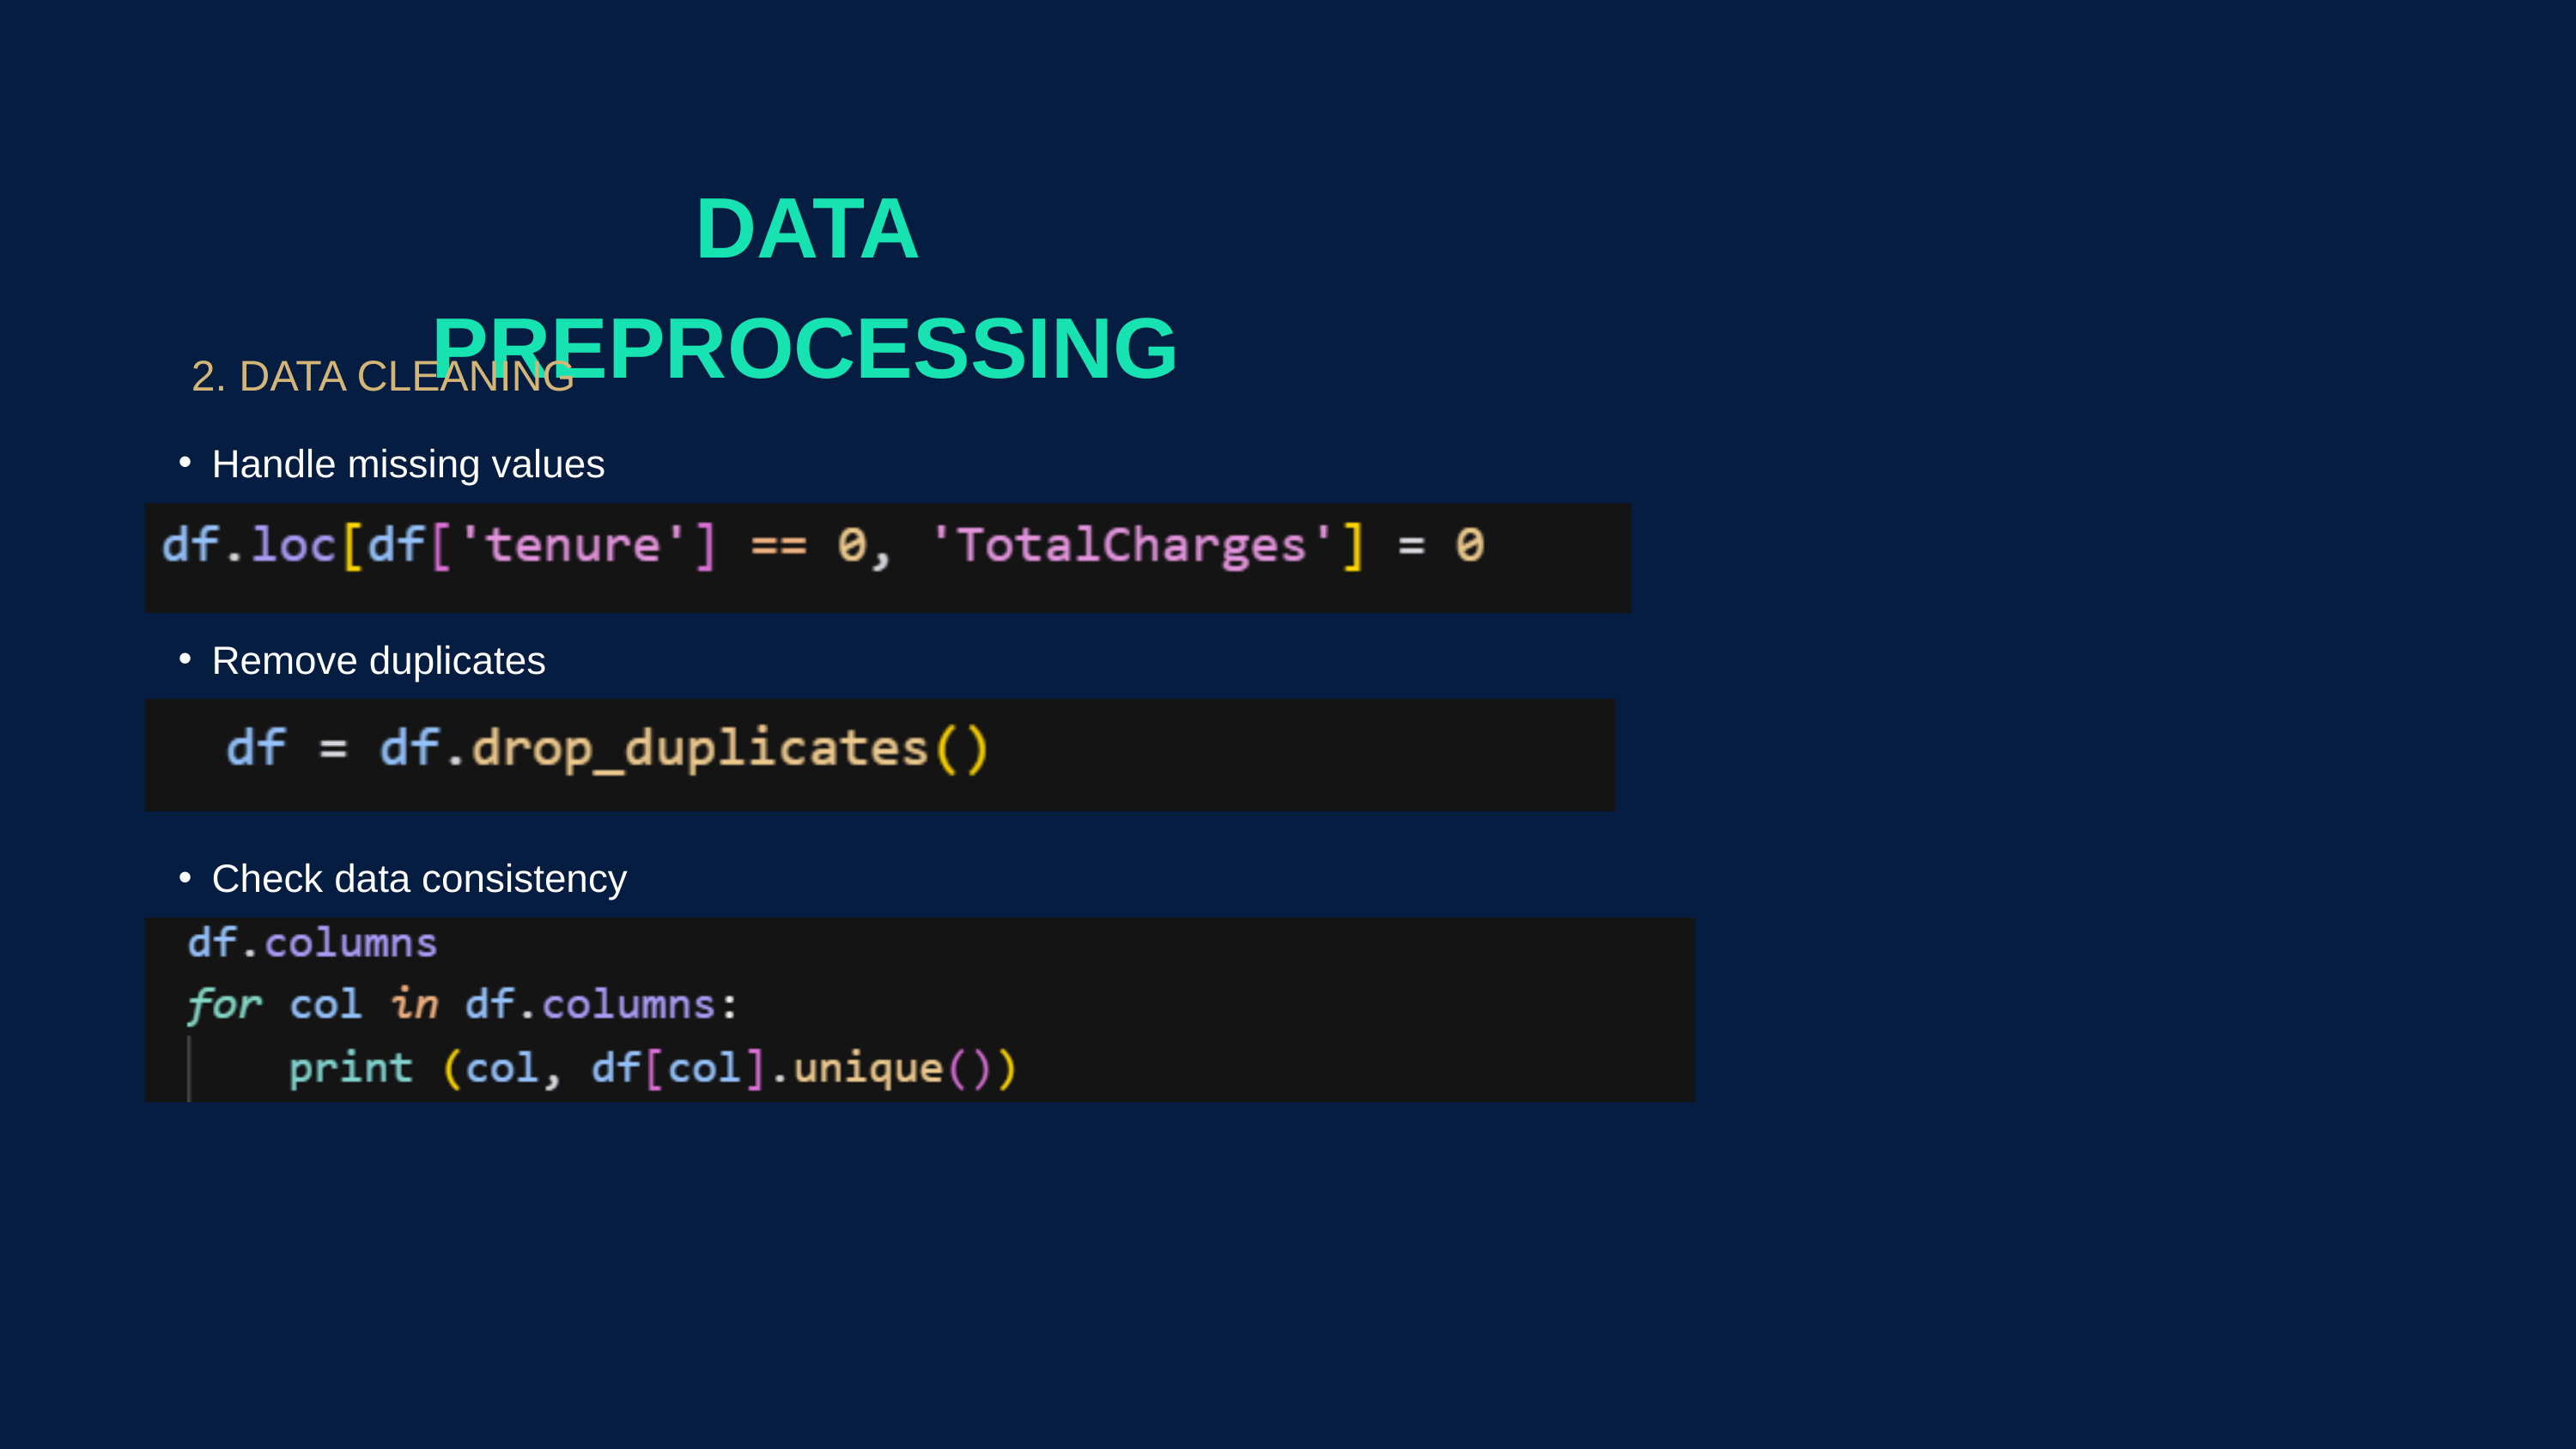

DATA PREPROCESSING

2. DATA CLEANING
Handle missing values

Remove duplicates

Check data consistency